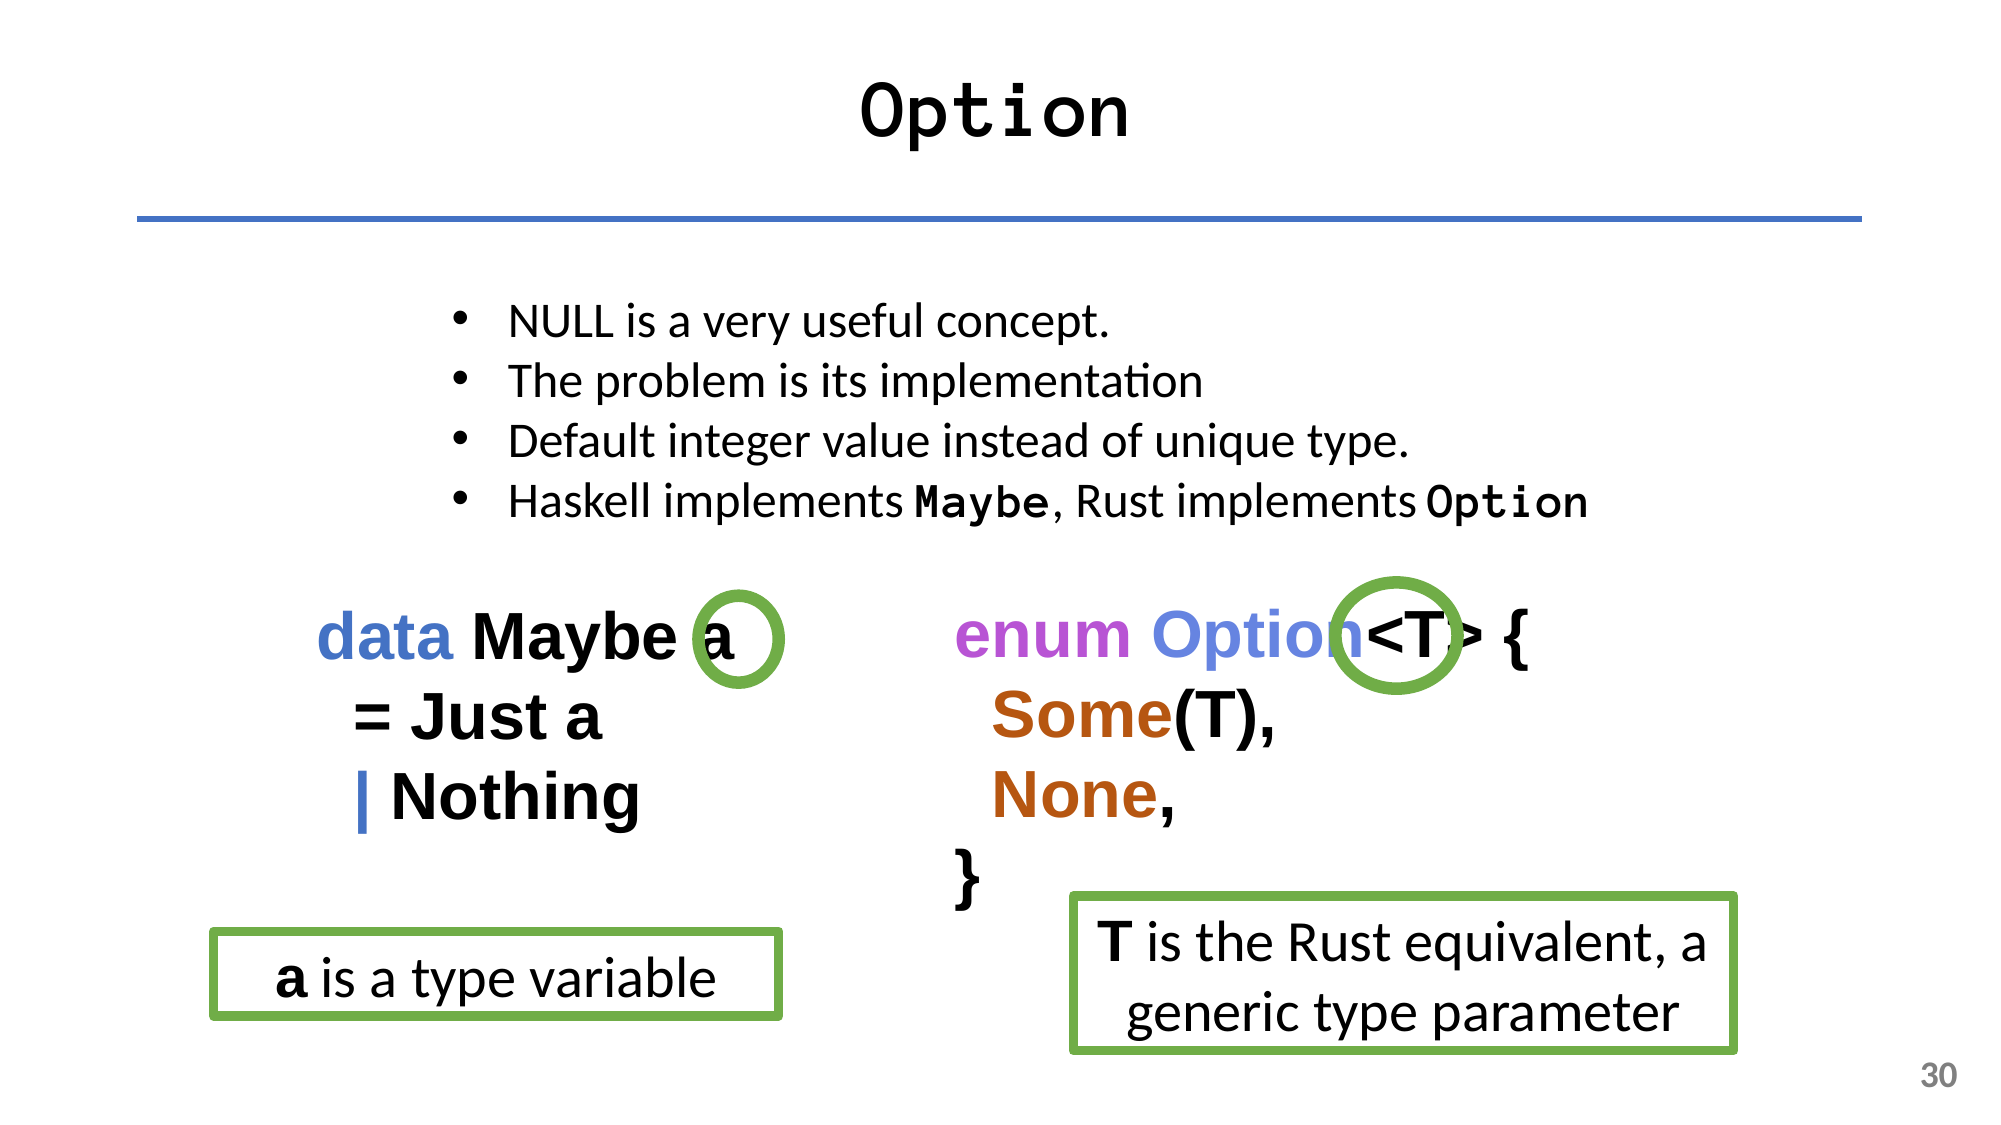

Option
NULL is a very useful concept.
The problem is its implementation
Default integer value instead of unique type.
Haskell implements Maybe, Rust implements Option

enum Option<T> {
  Some(T),
  None,
}
data Maybe a
  = Just a
  | Nothing

T is the Rust equivalent, a generic type parameter
a is a type variable
30